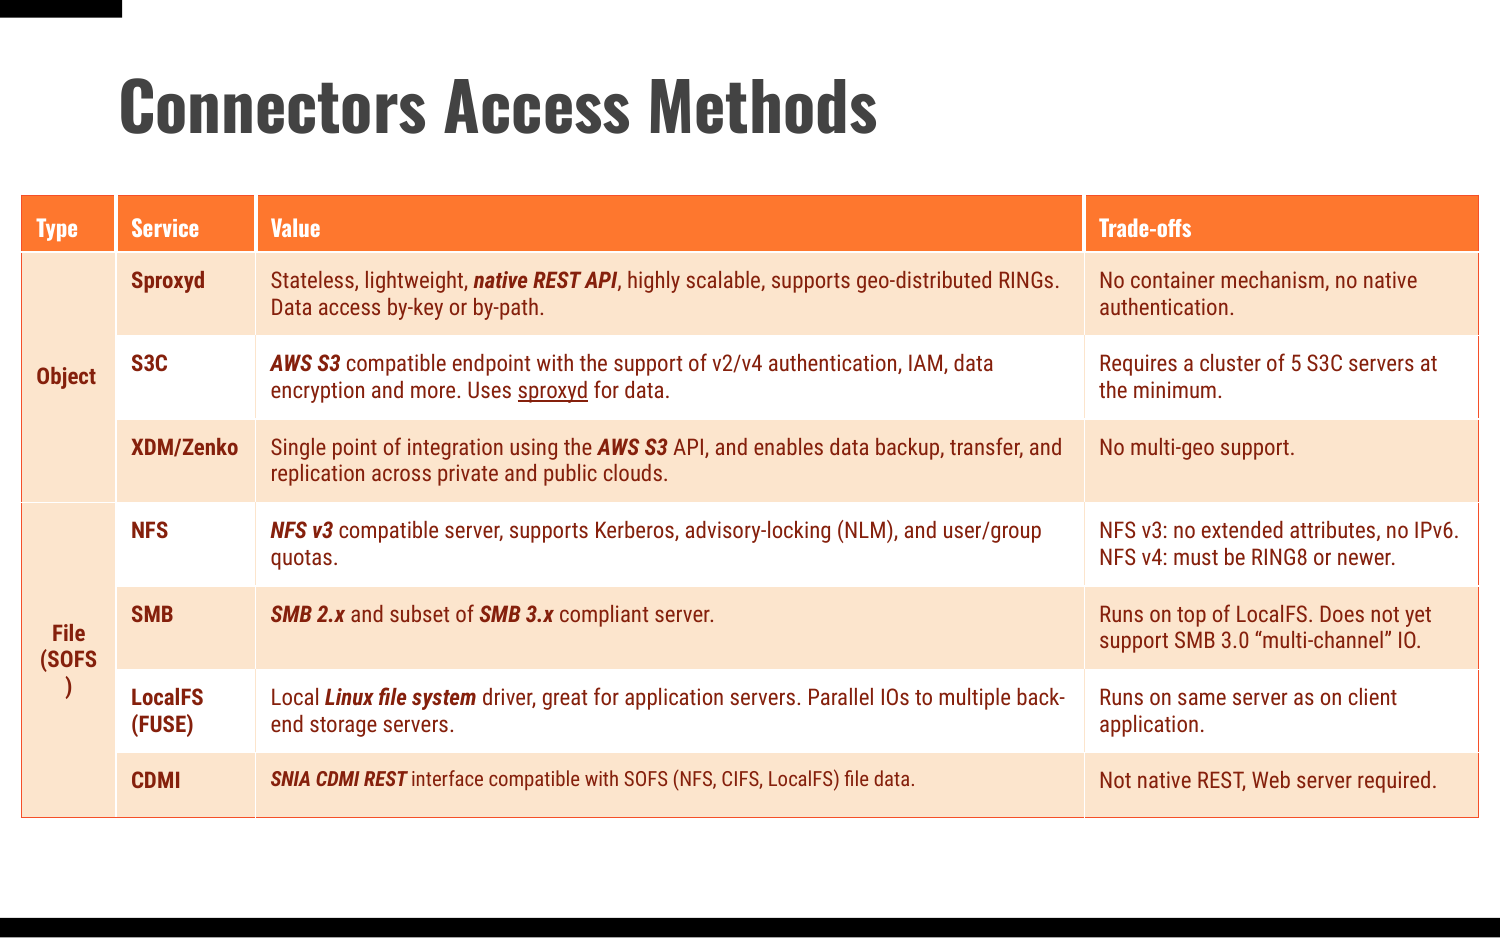

# Connectors Access Methods
| Type | Service | Value | Trade-offs |
| --- | --- | --- | --- |
| Object | Sproxyd | Stateless, lightweight, native REST API, highly scalable, supports geo-distributed RINGs. Data access by-key or by-path. | No container mechanism, no native authentication. |
|  | S3C | AWS S3 compatible endpoint with the support of v2/v4 authentication, IAM, data encryption and more. Uses sproxyd for data. | Requires a cluster of 5 S3C servers at the minimum. |
|  | XDM/Zenko | Single point of integration using the AWS S3 API, and enables data backup, transfer, and replication across private and public clouds. | No multi-geo support. |
| File (SOFS) | NFS | NFS v3 compatible server, supports Kerberos, advisory-locking (NLM), and user/group quotas. | NFS v3: no extended attributes, no IPv6. NFS v4: must be RING8 or newer. |
|  | SMB | SMB 2.x and subset of SMB 3.x compliant server. | Runs on top of LocalFS. Does not yet support SMB 3.0 “multi-channel” IO. |
|  | LocalFS (FUSE) | Local Linux file system driver, great for application servers. Parallel IOs to multiple back-end storage servers. | Runs on same server as on client application. |
|  | CDMI | SNIA CDMI REST interface compatible with SOFS (NFS, CIFS, LocalFS) file data. | Not native REST, Web server required. |